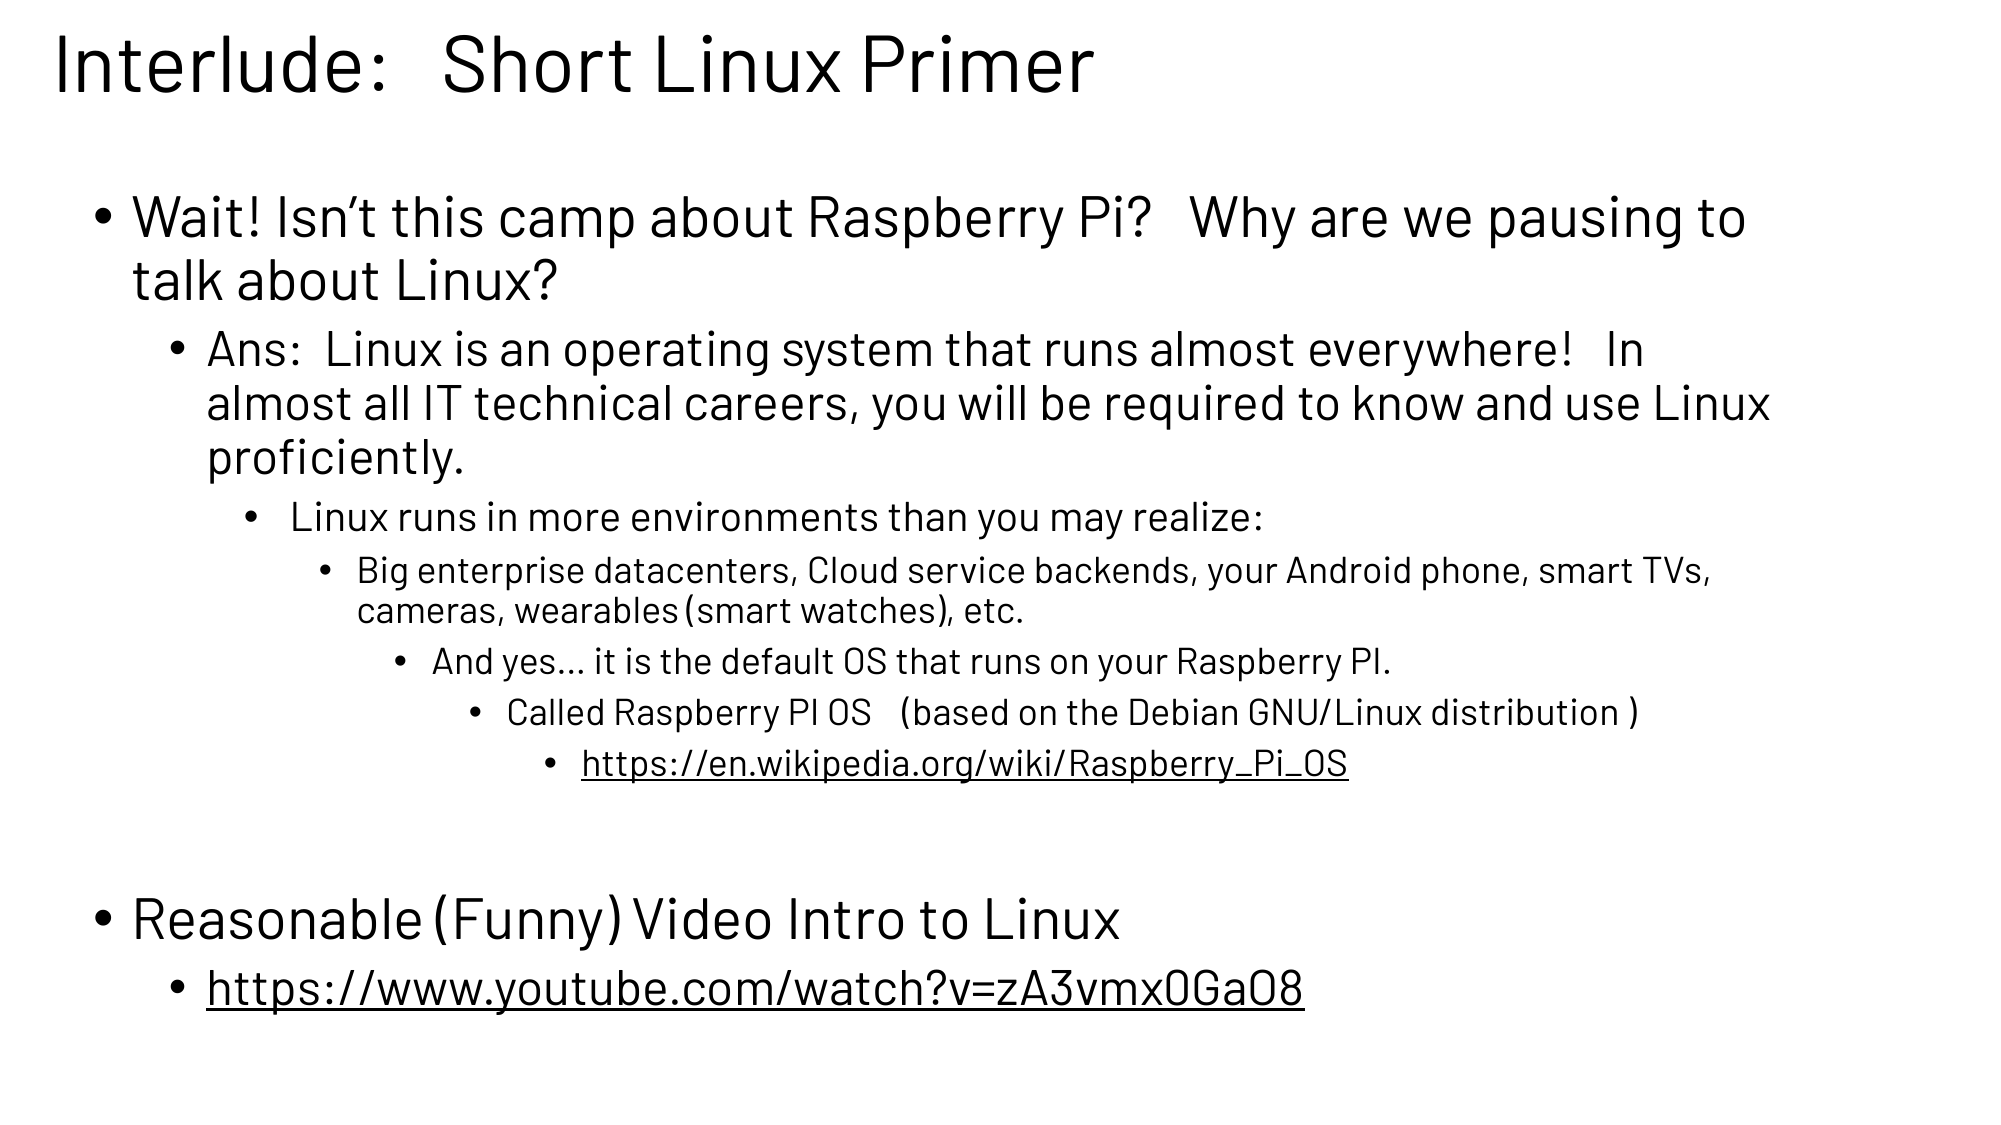

# Interlude:   Short Linux Primer
Wait! Isn’t this camp about Raspberry Pi?   Why are we pausing to talk about Linux?
Ans:  Linux is an operating system that runs almost everywhere!   In almost all IT technical careers, you will be required to know and use Linux proficiently.
 Linux runs in more environments than you may realize:
Big enterprise datacenters, Cloud service backends, your Android phone, smart TVs, cameras, wearables (smart watches), etc.
And yes… it is the default OS that runs on your Raspberry PI.
Called Raspberry PI OS    (based on the Debian GNU/Linux distribution )
https://en.wikipedia.org/wiki/Raspberry_Pi_OS

Reasonable (Funny) Video Intro to Linux
https://www.youtube.com/watch?v=zA3vmx0GaO8